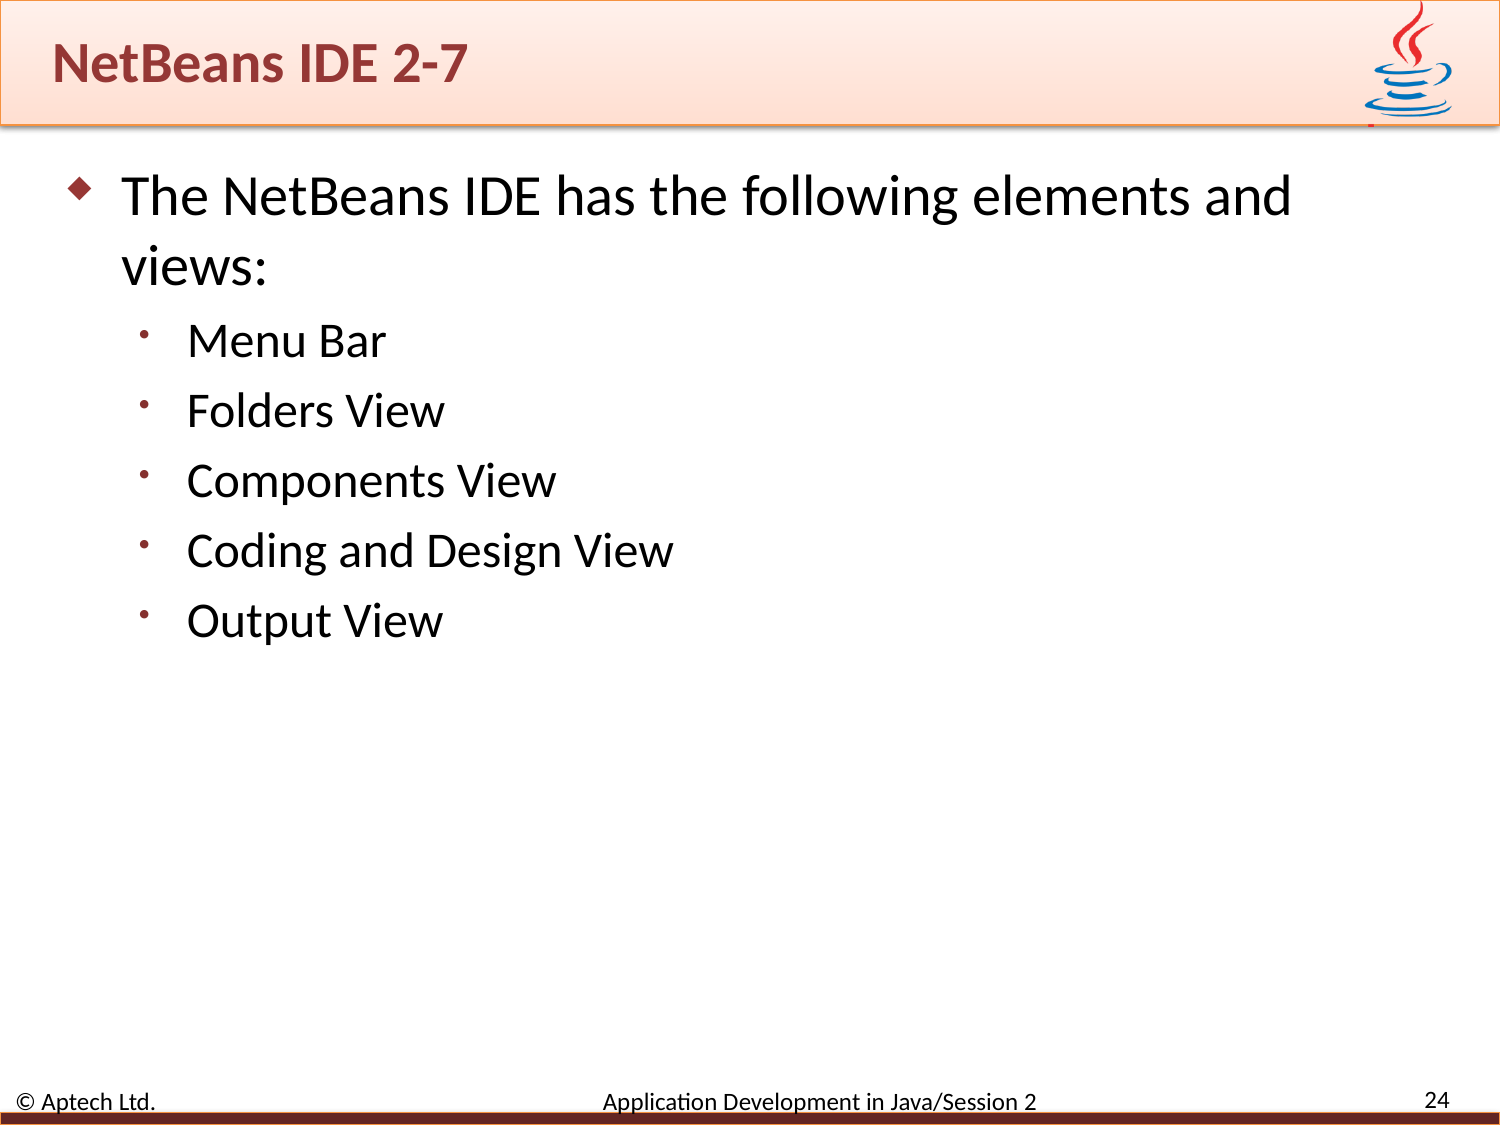

# NetBeans IDE 2-7
The NetBeans IDE has the following elements and views:
Menu Bar
Folders View
Components View
Coding and Design View
Output View
24
© Aptech Ltd.                                                                              Application Development in Java/Session 2